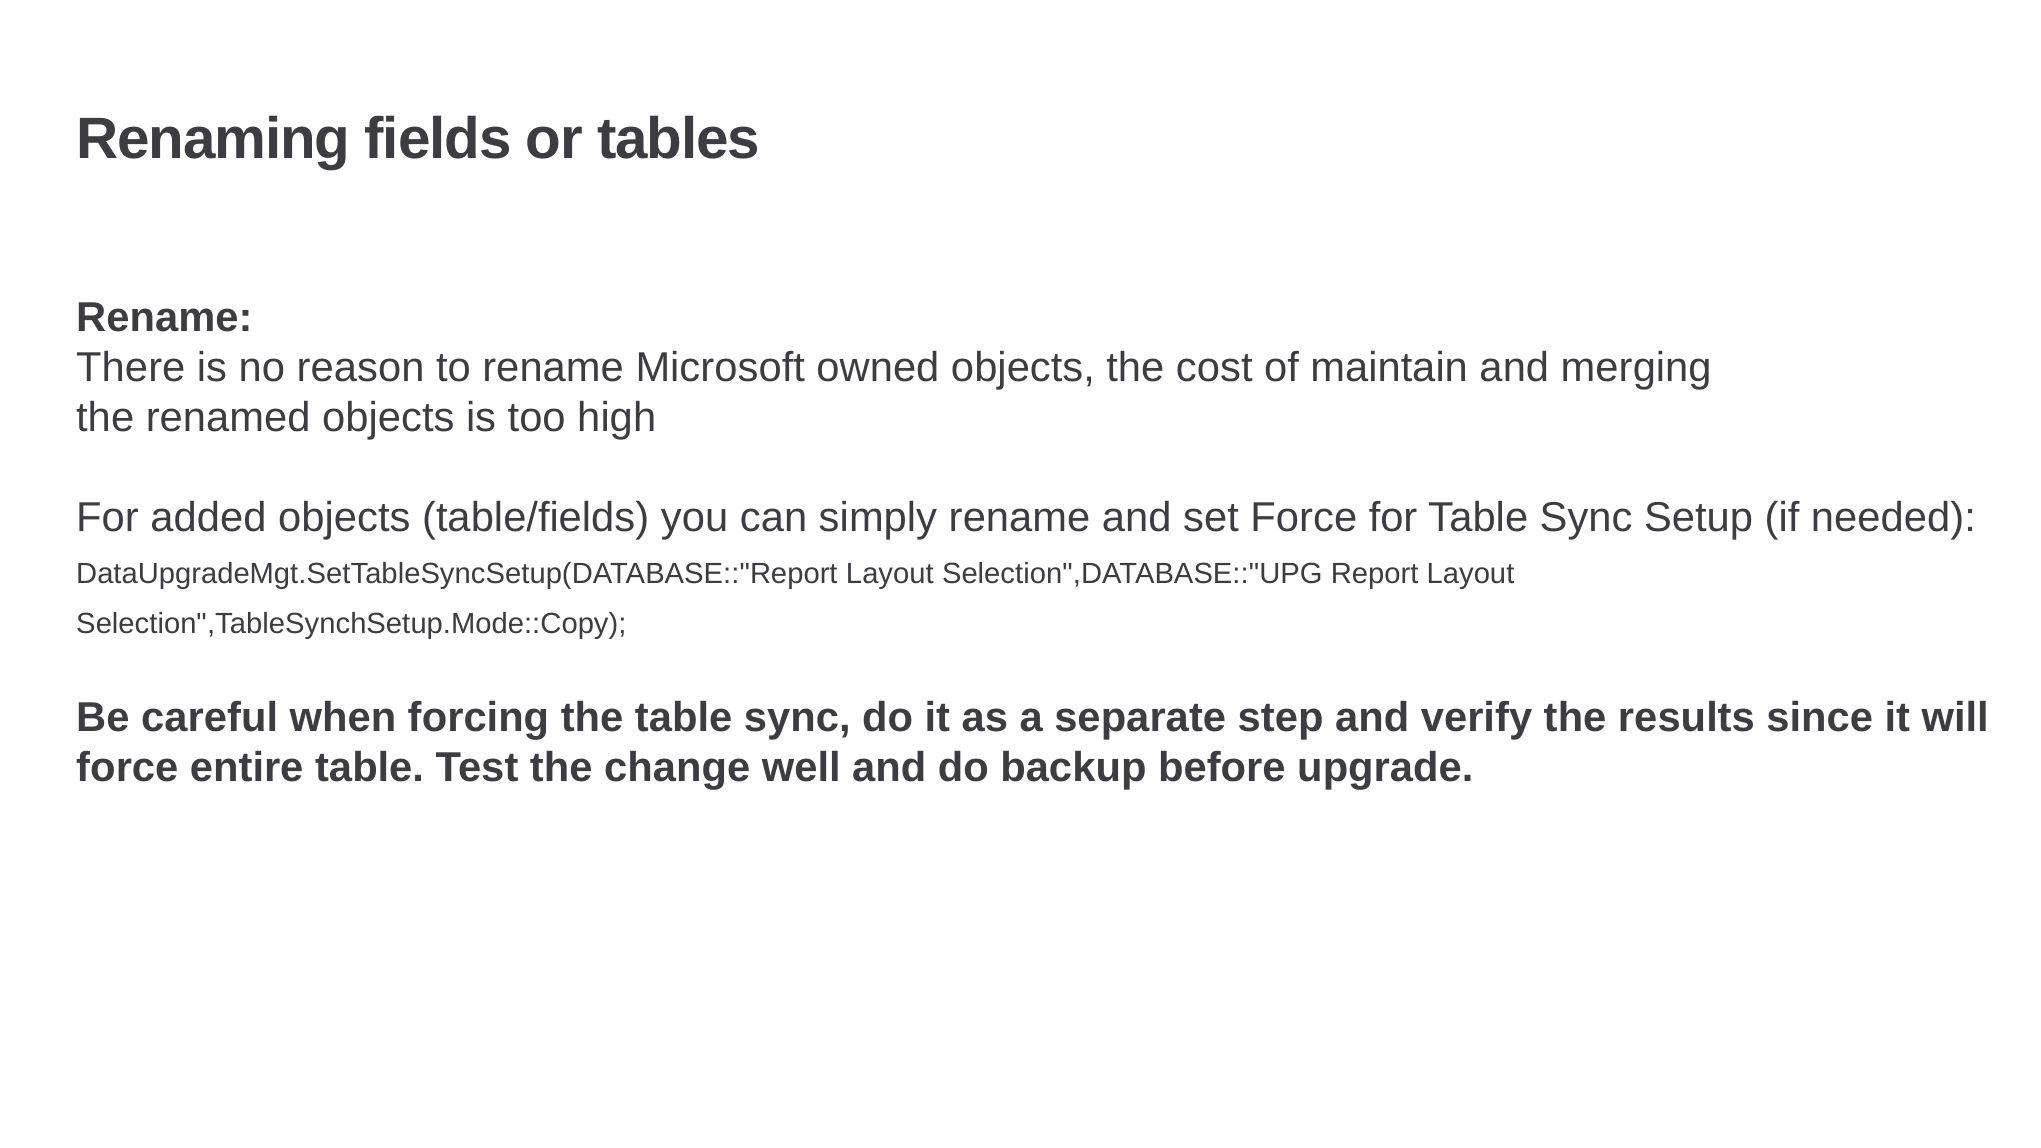

# Renaming fields or tables
Rename:
There is no reason to rename Microsoft owned objects, the cost of maintain and merging
the renamed objects is too high

For added objects (table/fields) you can simply rename and set Force for Table Sync Setup (if needed):
DataUpgradeMgt.SetTableSyncSetup(DATABASE::"Report Layout Selection",DATABASE::"UPG Report Layout Selection",TableSynchSetup.Mode::Copy);

Be careful when forcing the table sync, do it as a separate step and verify the results since it will force entire table. Test the change well and do backup before upgrade.